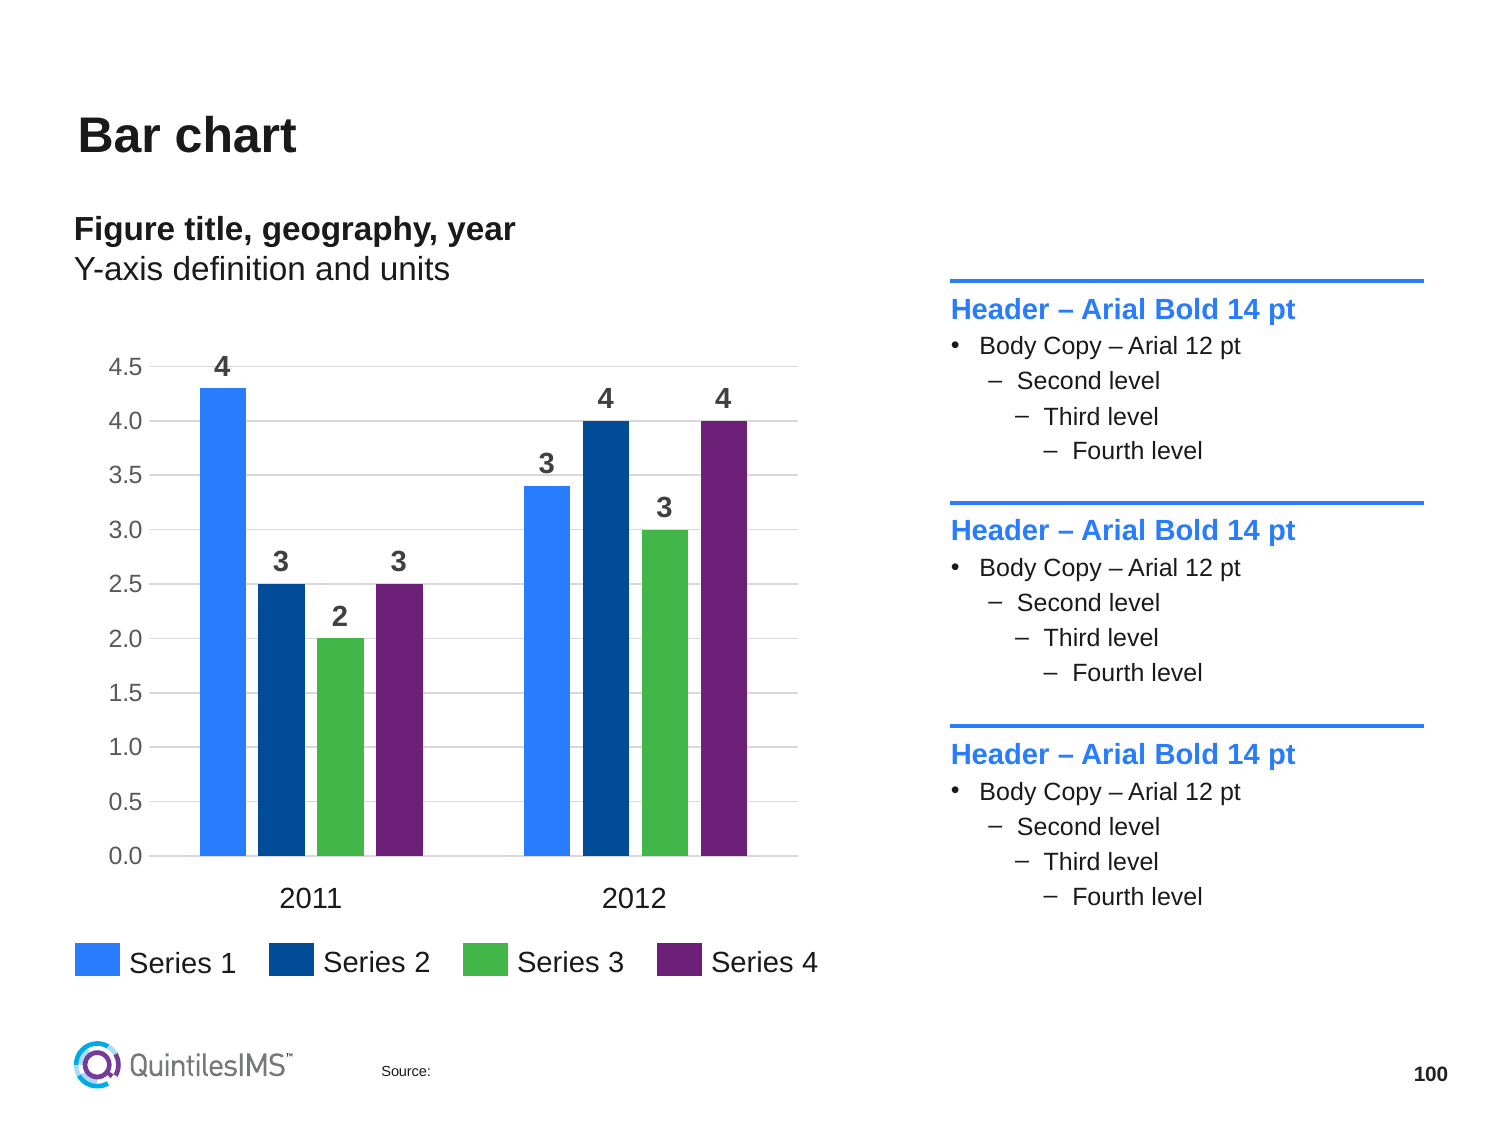

# Bar chart
Figure title, geography, year
Y-axis definition and units
Header – Arial Bold 14 pt
Body Copy – Arial 12 pt
Second level
Third level
Fourth level
Header – Arial Bold 14 pt
Body Copy – Arial 12 pt
Second level
Third level
Fourth level
Header – Arial Bold 14 pt
Body Copy – Arial 12 pt
Second level
Third level
Fourth level

### Chart

| Category |  |  |  |  |
|---|---|---|---|---|
|  | 4.300000000000486 | 2.500000000000284 | 2.000000000000227 | 2.500000000000284 |
|  | 3.400000000000386 | 4.000000000000455 | 3.000000000000341 | 4.000000000000455 |
2011
2012
Series 2
Series 3
Series 4

Series 1

Source: